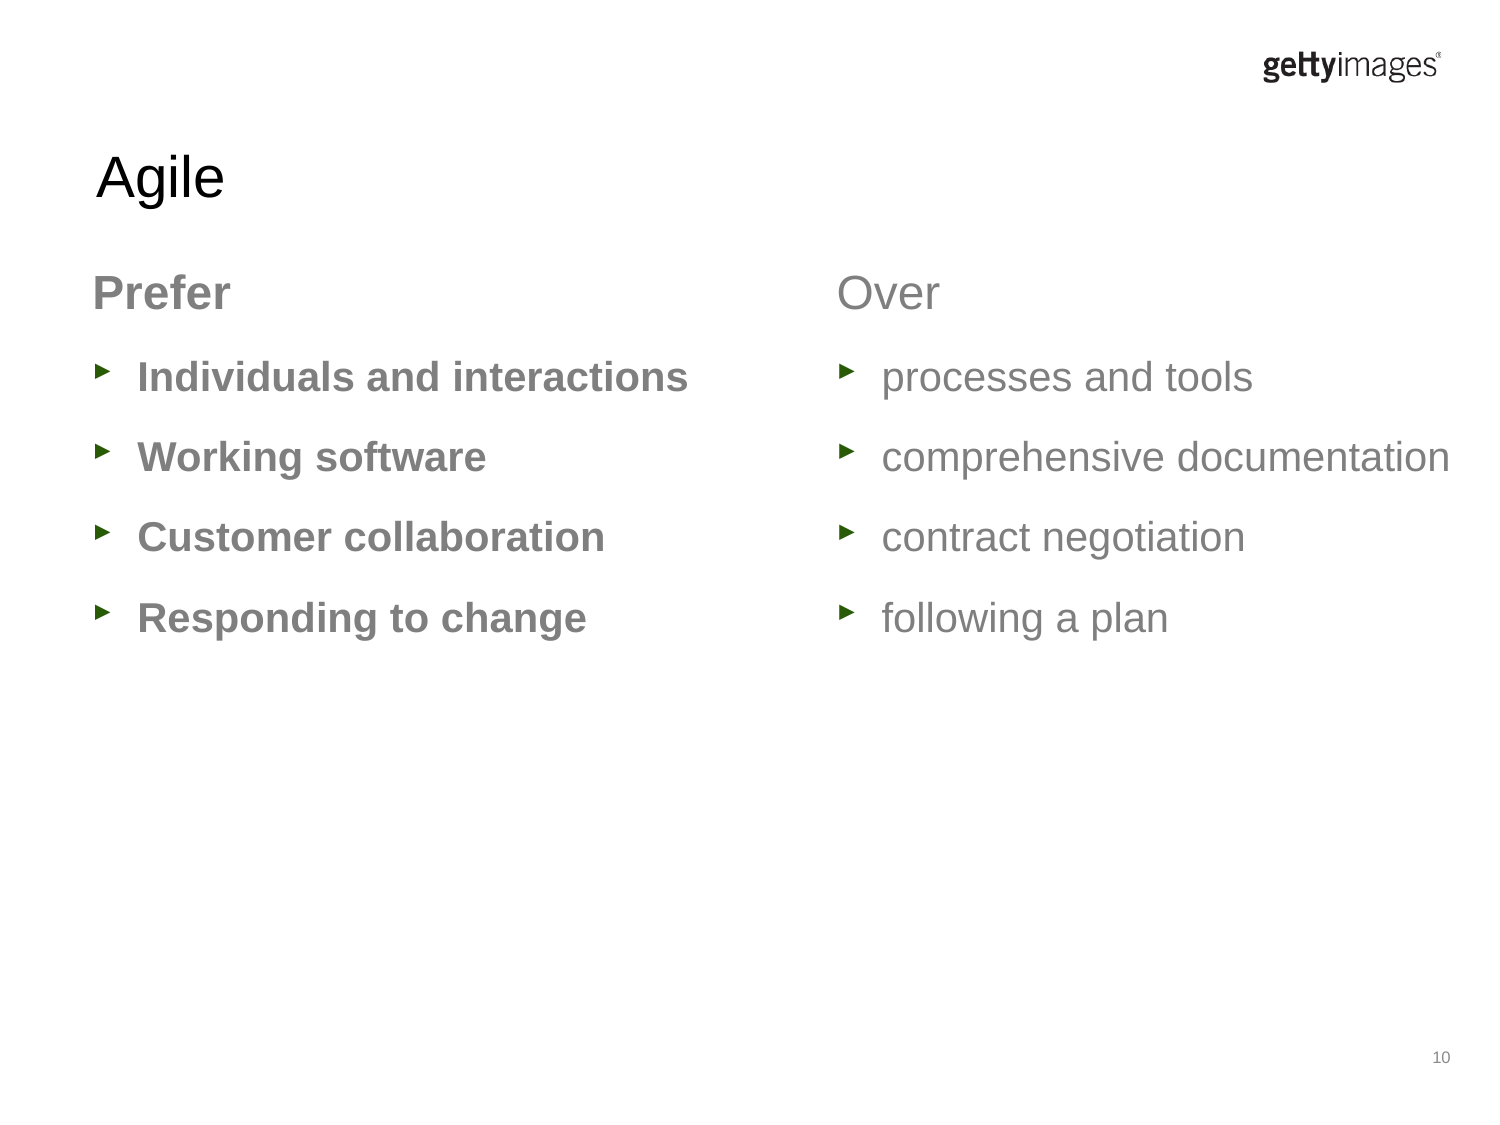

# Agile
Prefer
Individuals and interactions
Working software
Customer collaboration
Responding to change

Over
processes and tools
comprehensive documentation
contract negotiation
following a plan

10